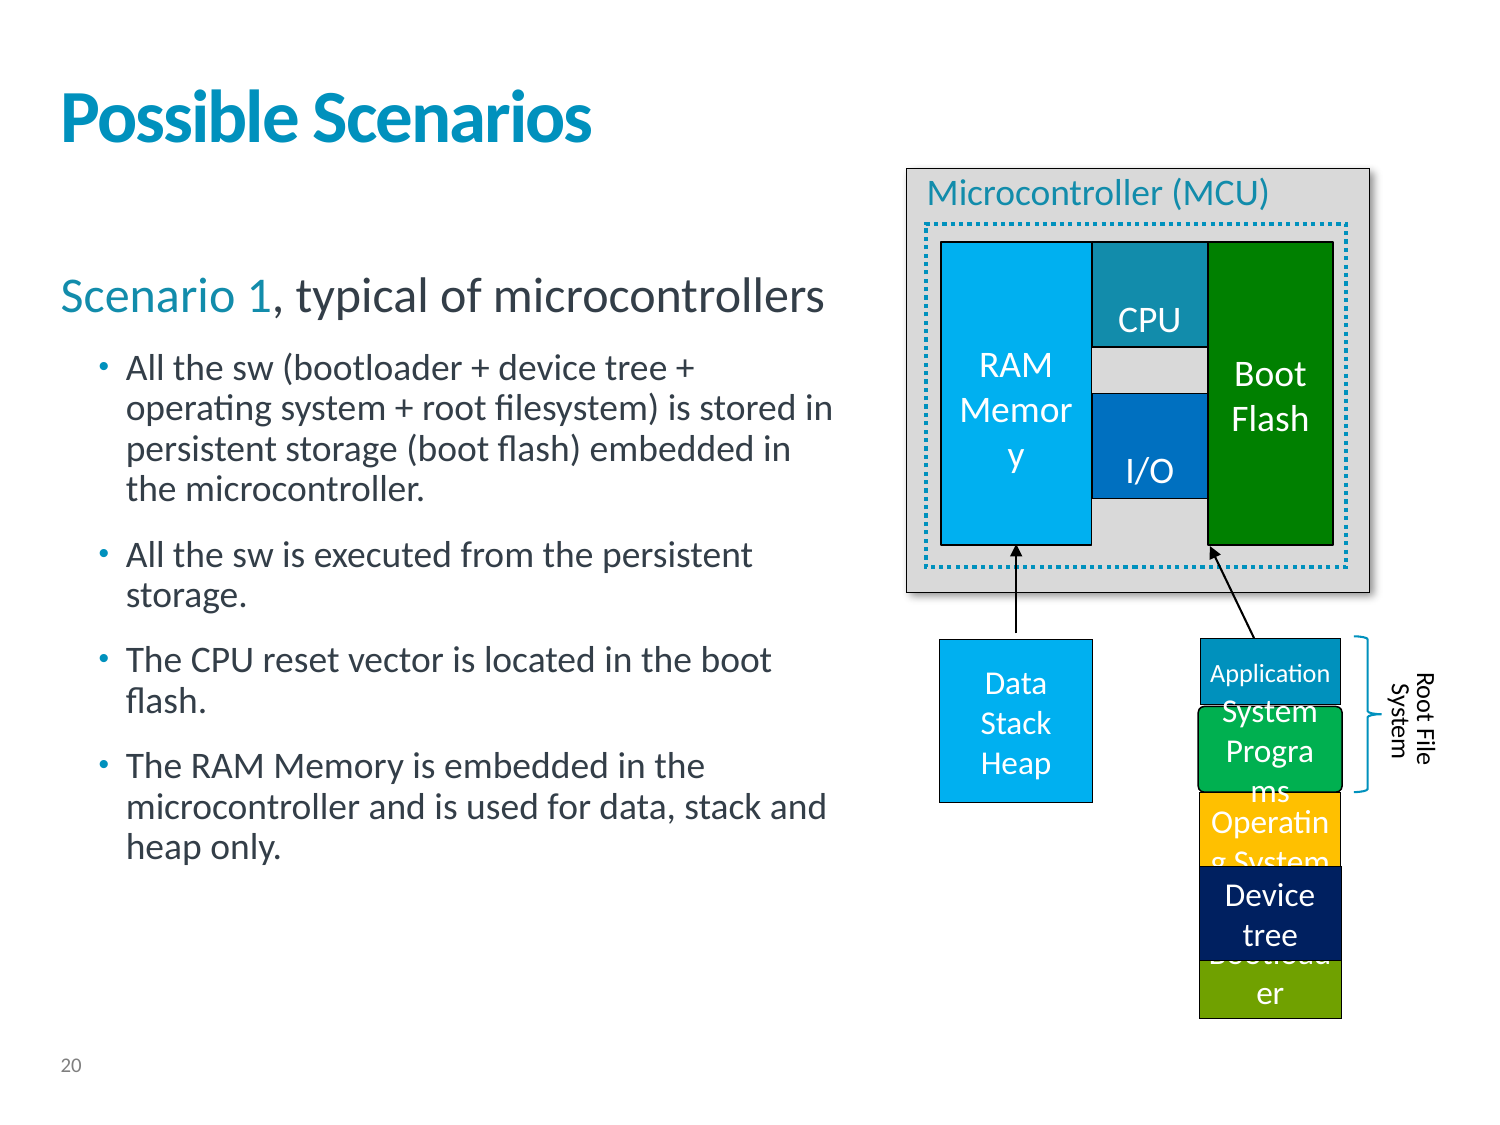

# Possible Scenarios

Microcontroller (MCU)

Boot Flash

RAM
Memory

CPU

I/O
Scenario 1, typical of microcontrollers
All the sw (bootloader + device tree + operating system + root filesystem) is stored in persistent storage (boot flash) embedded in the microcontroller.
All the sw is executed from the persistent storage.
The CPU reset vector is located in the boot flash.
The RAM Memory is embedded in the microcontroller and is used for data, stack and heap only.

Application
Data
Stack
Heap
System Programs

Root File
 System
Operating System
Device tree
Bootloader
20